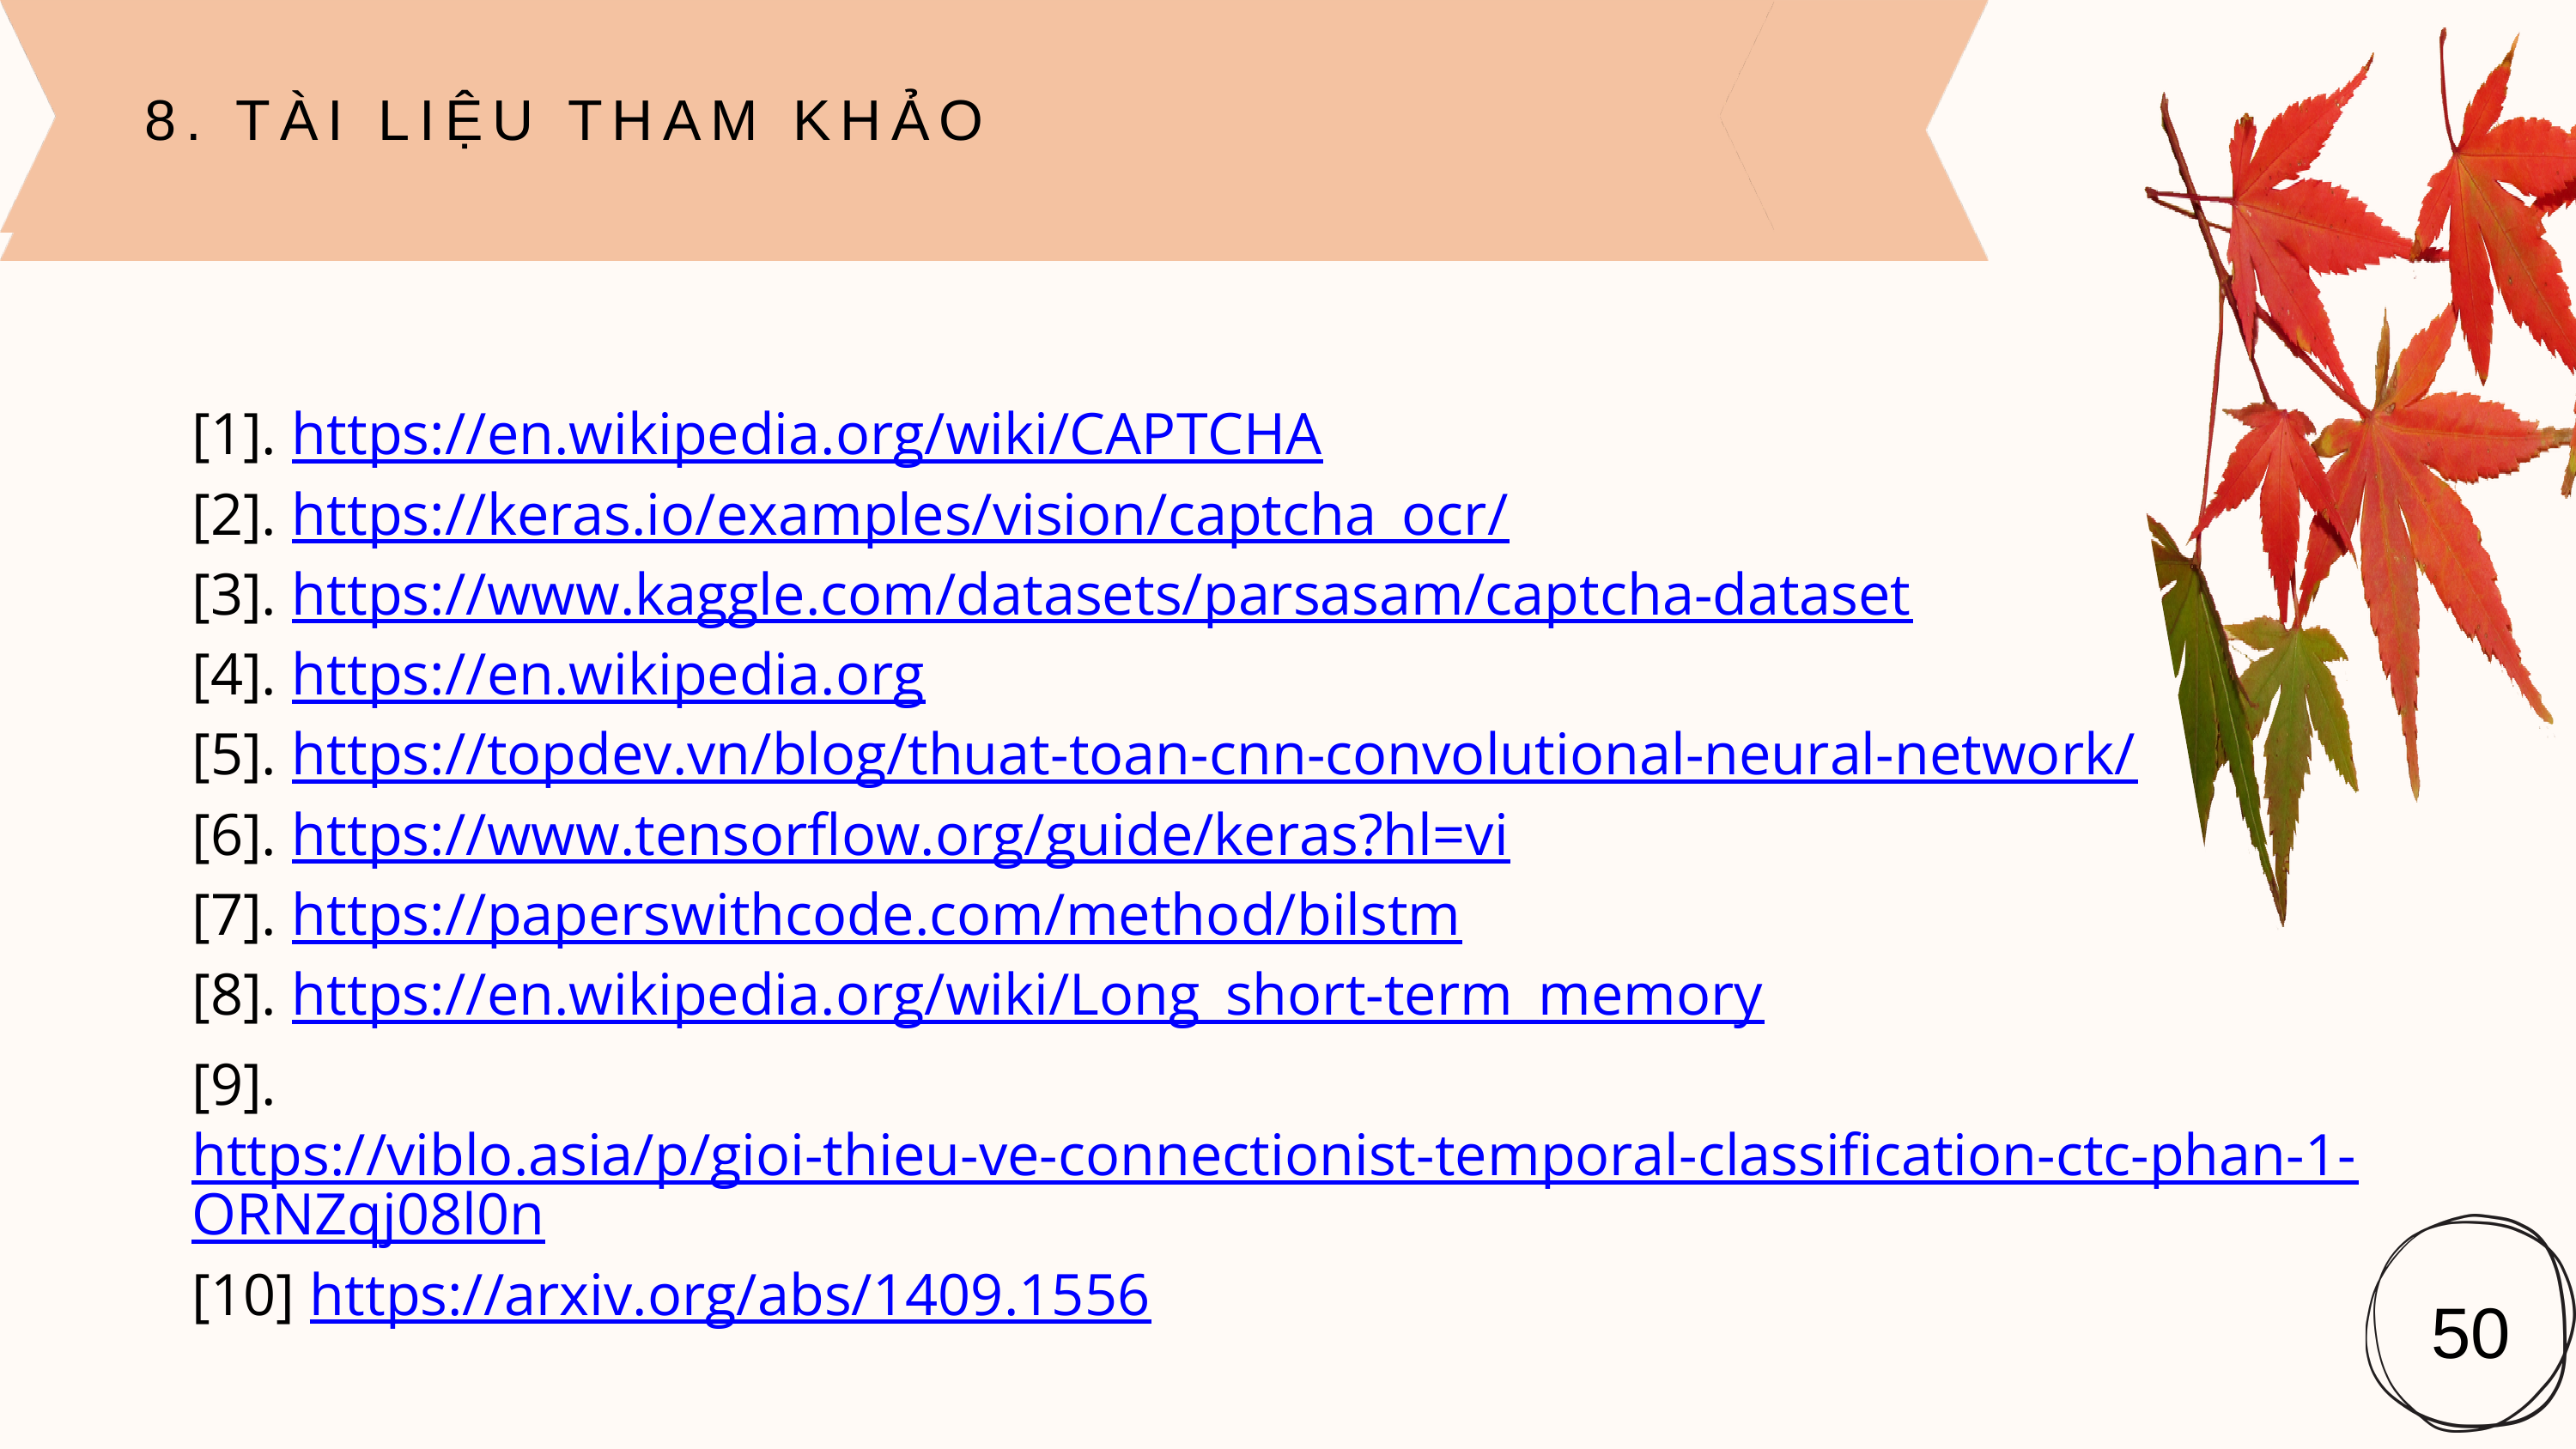

8. TÀI LIỆU THAM KHẢO

[1]. https://en.wikipedia.org/wiki/CAPTCHA
[2]. https://keras.io/examples/vision/captcha_ocr/
[3]. https://www.kaggle.com/datasets/parsasam/captcha-dataset
[4]. https://en.wikipedia.org
[5]. https://topdev.vn/blog/thuat-toan-cnn-convolutional-neural-network/
[6]. https://www.tensorflow.org/guide/keras?hl=vi
[7]. https://paperswithcode.com/method/bilstm
[8]. https://en.wikipedia.org/wiki/Long_short-term_memory
[9]. https://viblo.asia/p/gioi-thieu-ve-connectionist-temporal-classification-ctc-phan-1-ORNZqj08l0n
[10] https://arxiv.org/abs/1409.1556

50